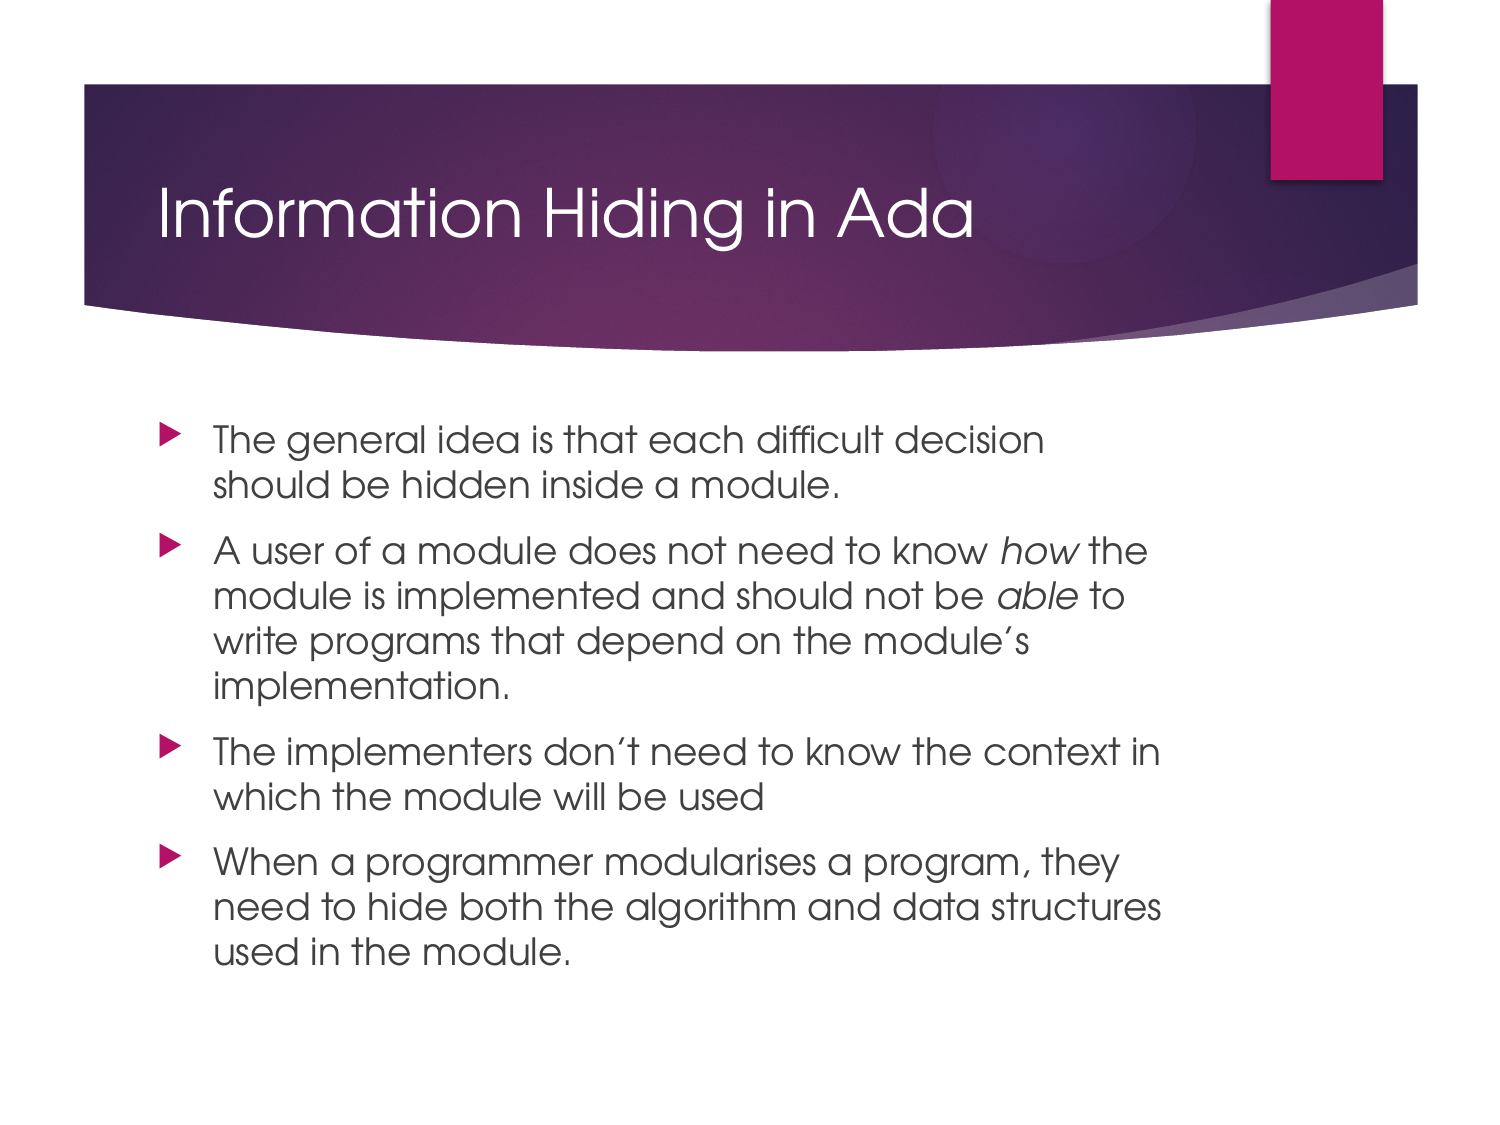

# Information Hiding in Ada
The general idea is that each difficult decision should be hidden inside a module.
A user of a module does not need to know how the module is implemented and should not be able to write programs that depend on the module’s implementation.
The implementers don’t need to know the context in which the module will be used
When a programmer modularises a program, they need to hide both the algorithm and data structures used in the module.